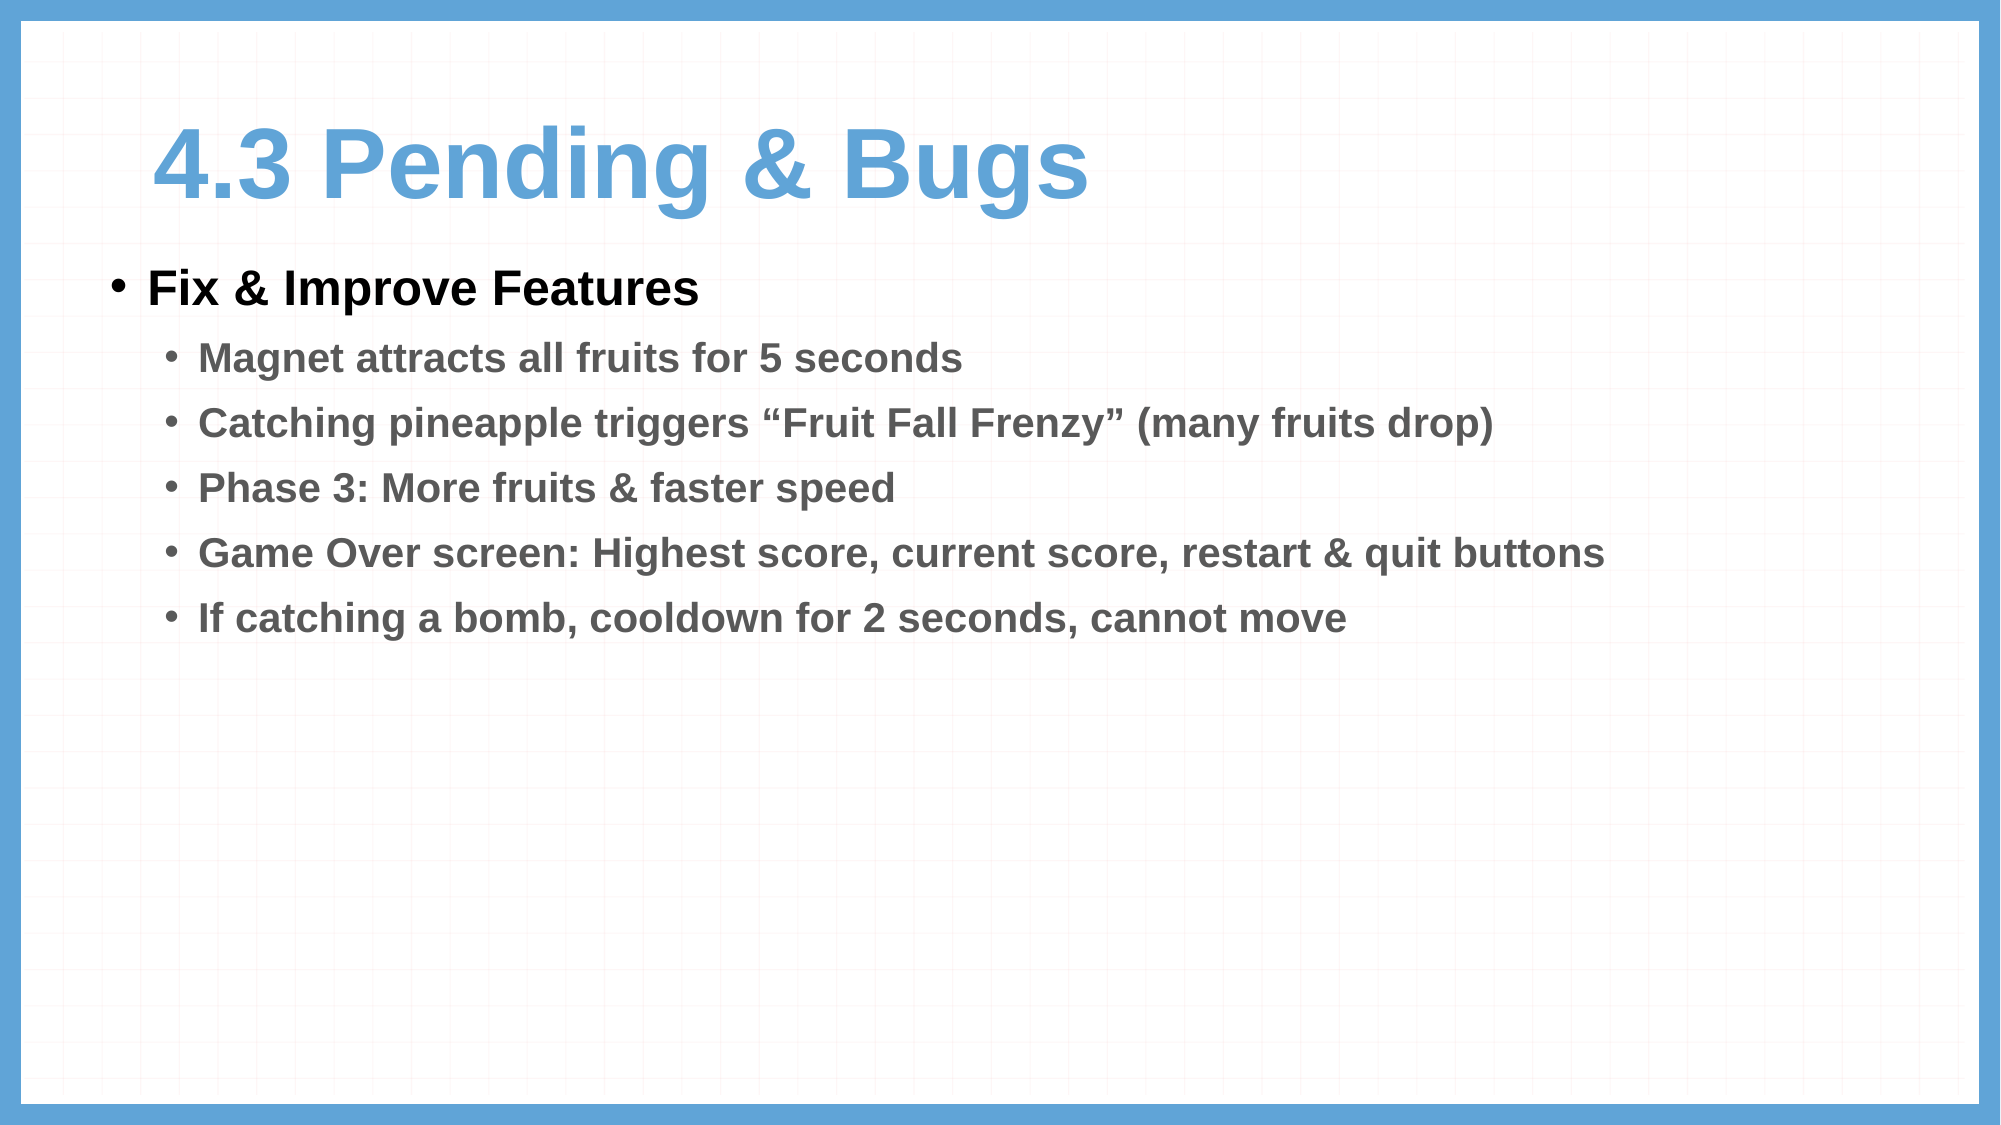

# 4.3 Pending & Bugs
Fix & Improve Features
Magnet attracts all fruits for 5 seconds
Catching pineapple triggers “Fruit Fall Frenzy” (many fruits drop)
Phase 3: More fruits & faster speed
Game Over screen: Highest score, current score, restart & quit buttons
If catching a bomb, cooldown for 2 seconds, cannot move